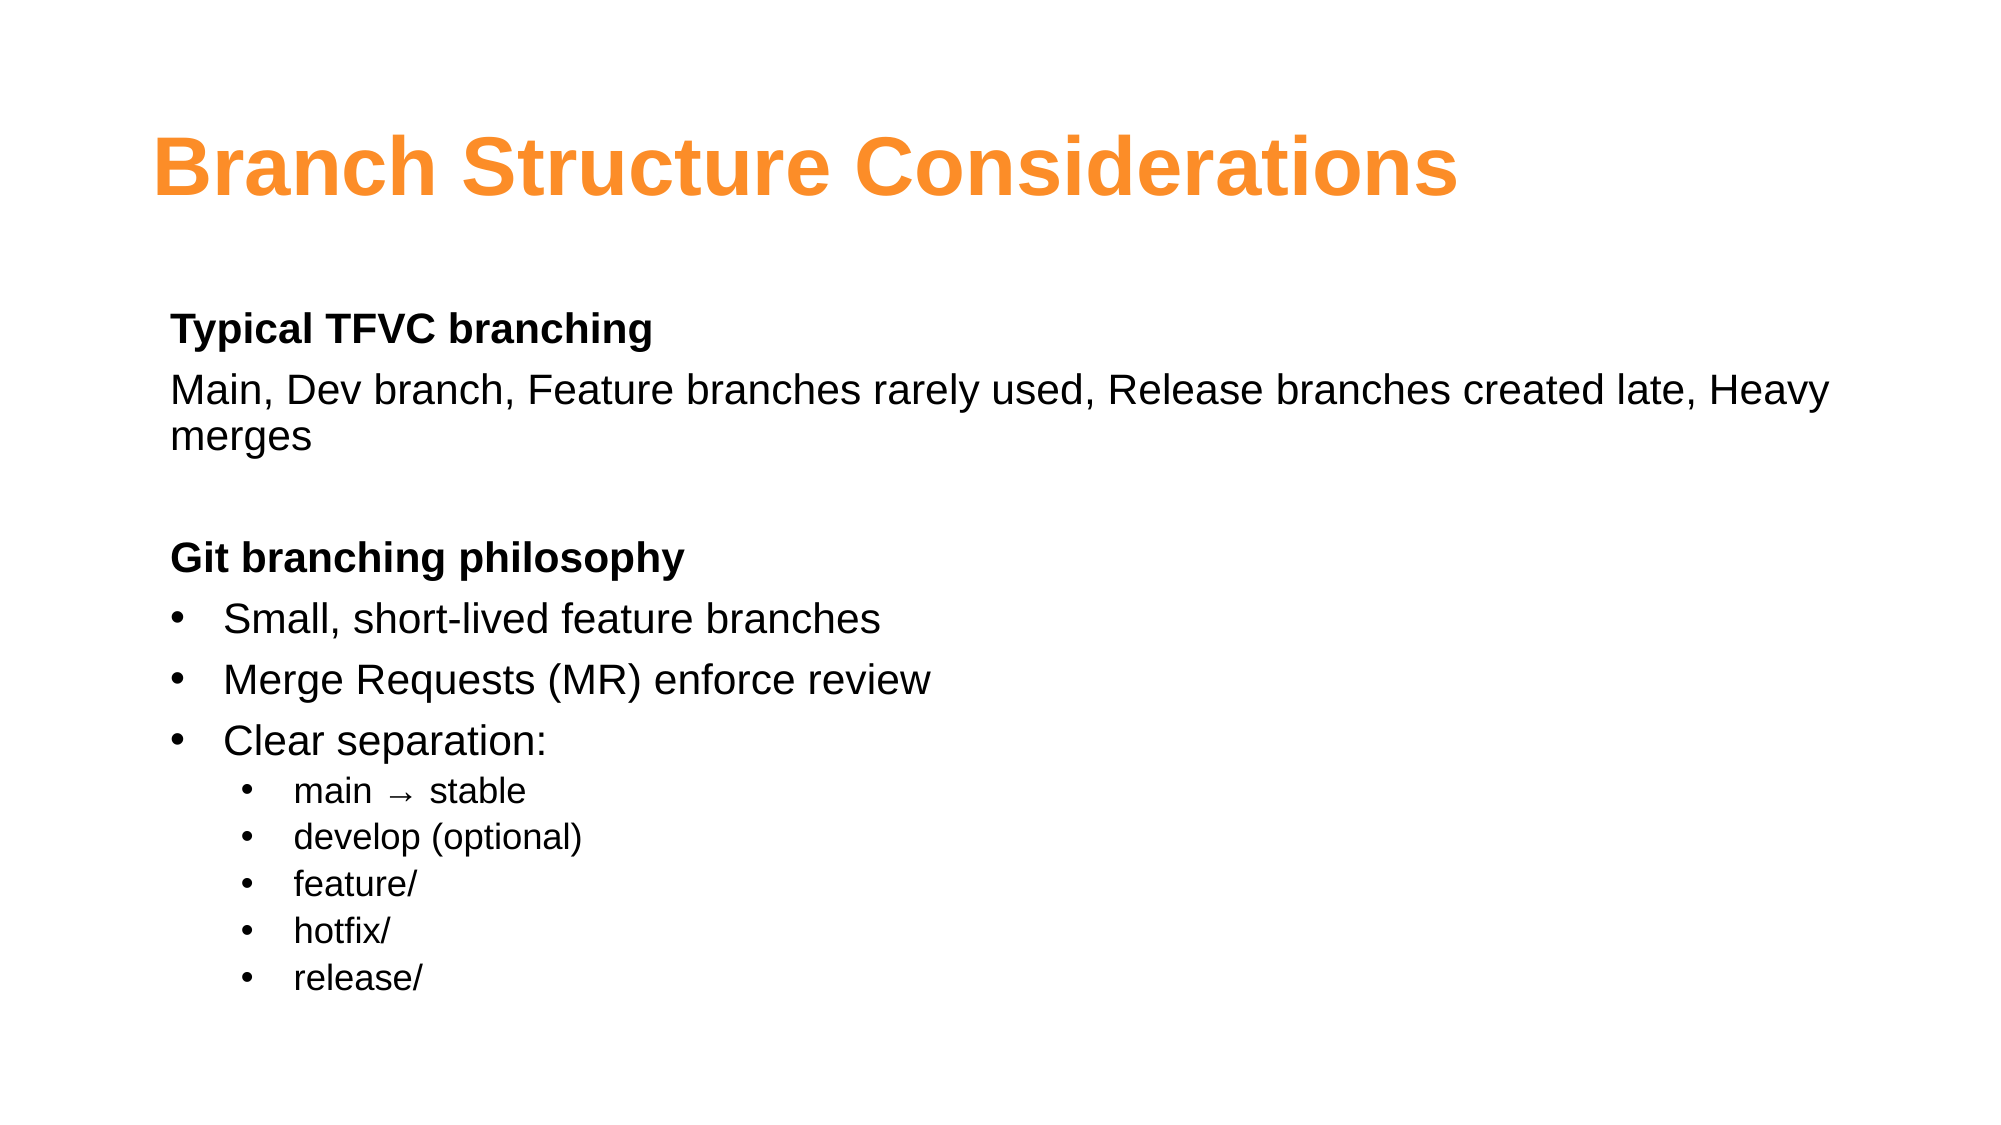

# Branch Structure Considerations
Typical TFVC branching
Main, Dev branch, Feature branches rarely used, Release branches created late, Heavy merges

Git branching philosophy
Small, short-lived feature branches
Merge Requests (MR) enforce review
Clear separation:
main → stable
develop (optional)
feature/
hotfix/
release/